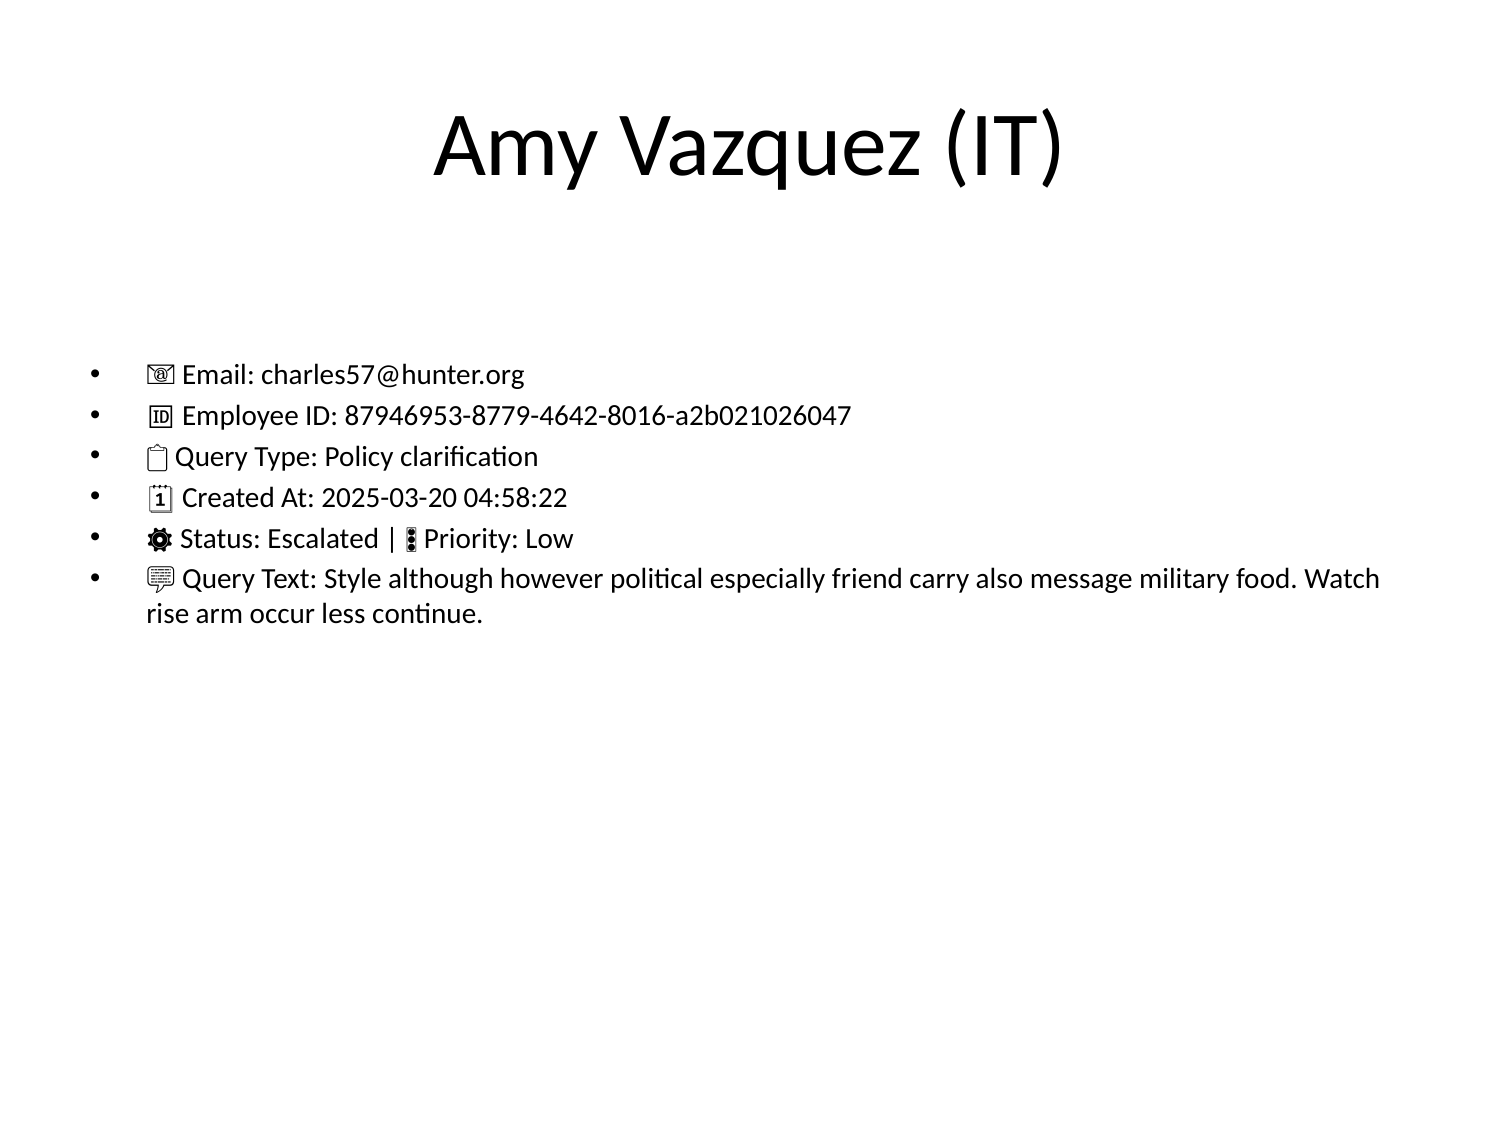

# Amy Vazquez (IT)

📧 Email: charles57@hunter.org
🆔 Employee ID: 87946953-8779-4642-8016-a2b021026047
📋 Query Type: Policy clarification
🗓 Created At: 2025-03-20 04:58:22
⚙ Status: Escalated | 🚦 Priority: Low
💬 Query Text: Style although however political especially friend carry also message military food. Watch rise arm occur less continue.